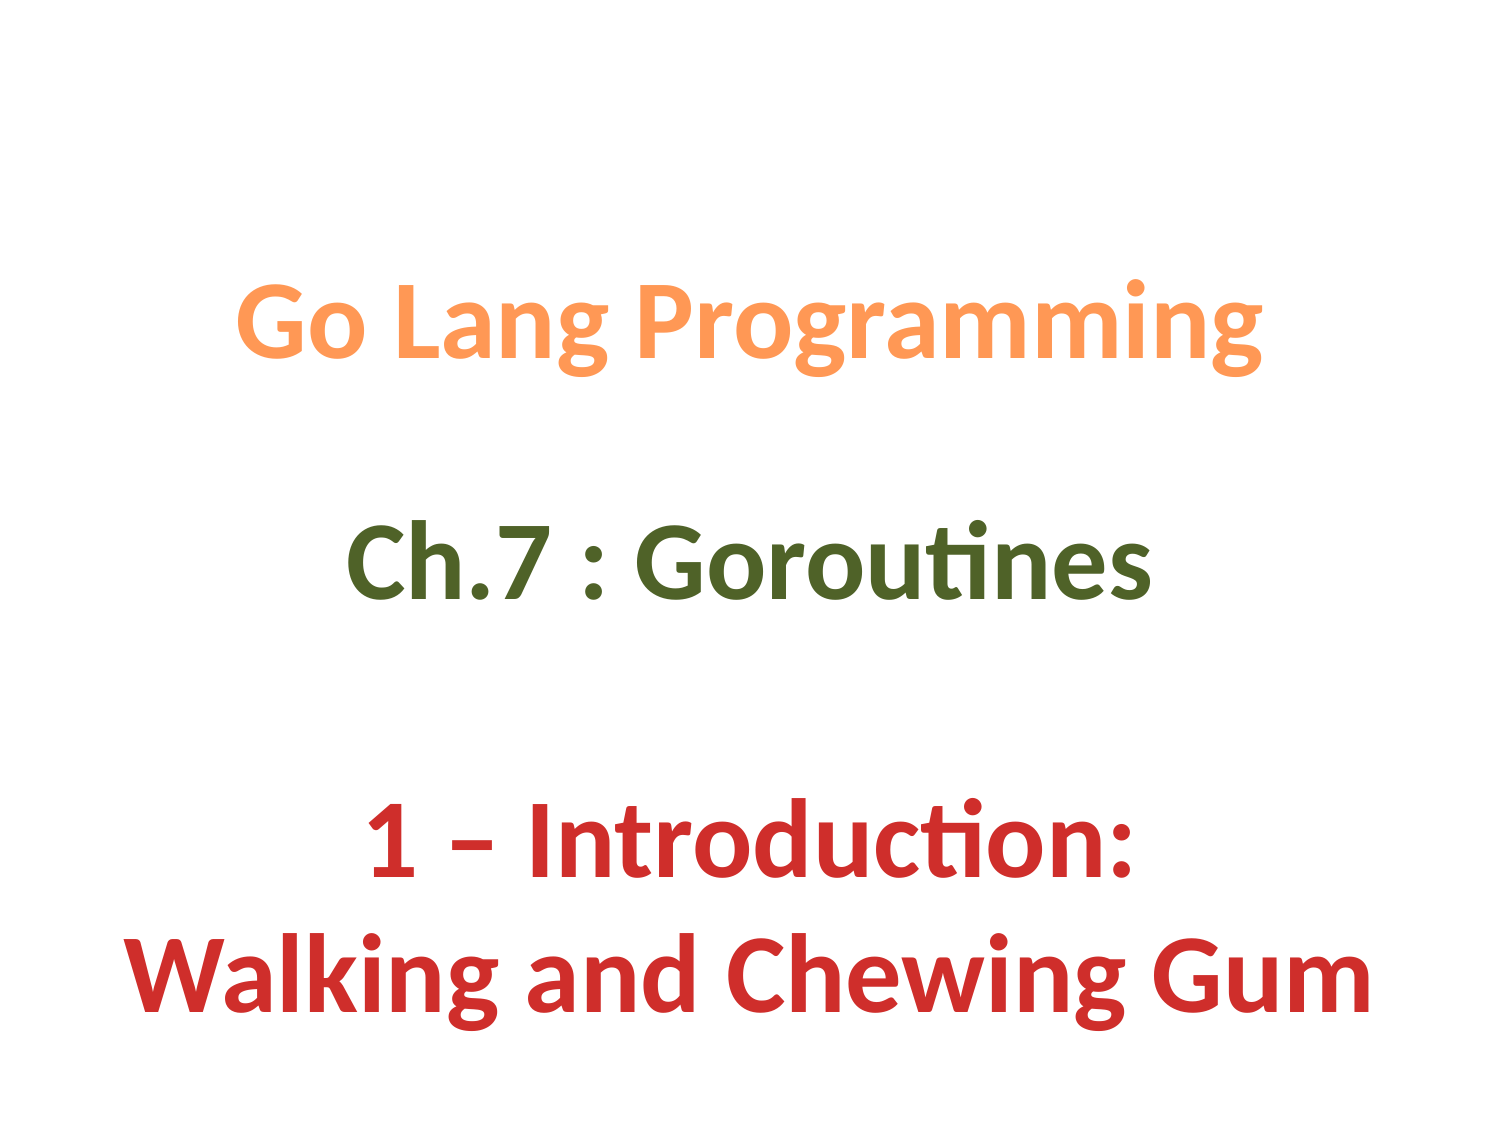

Go Lang Programming
Ch.7 : Goroutines
1 – Introduction:
Walking and Chewing Gum